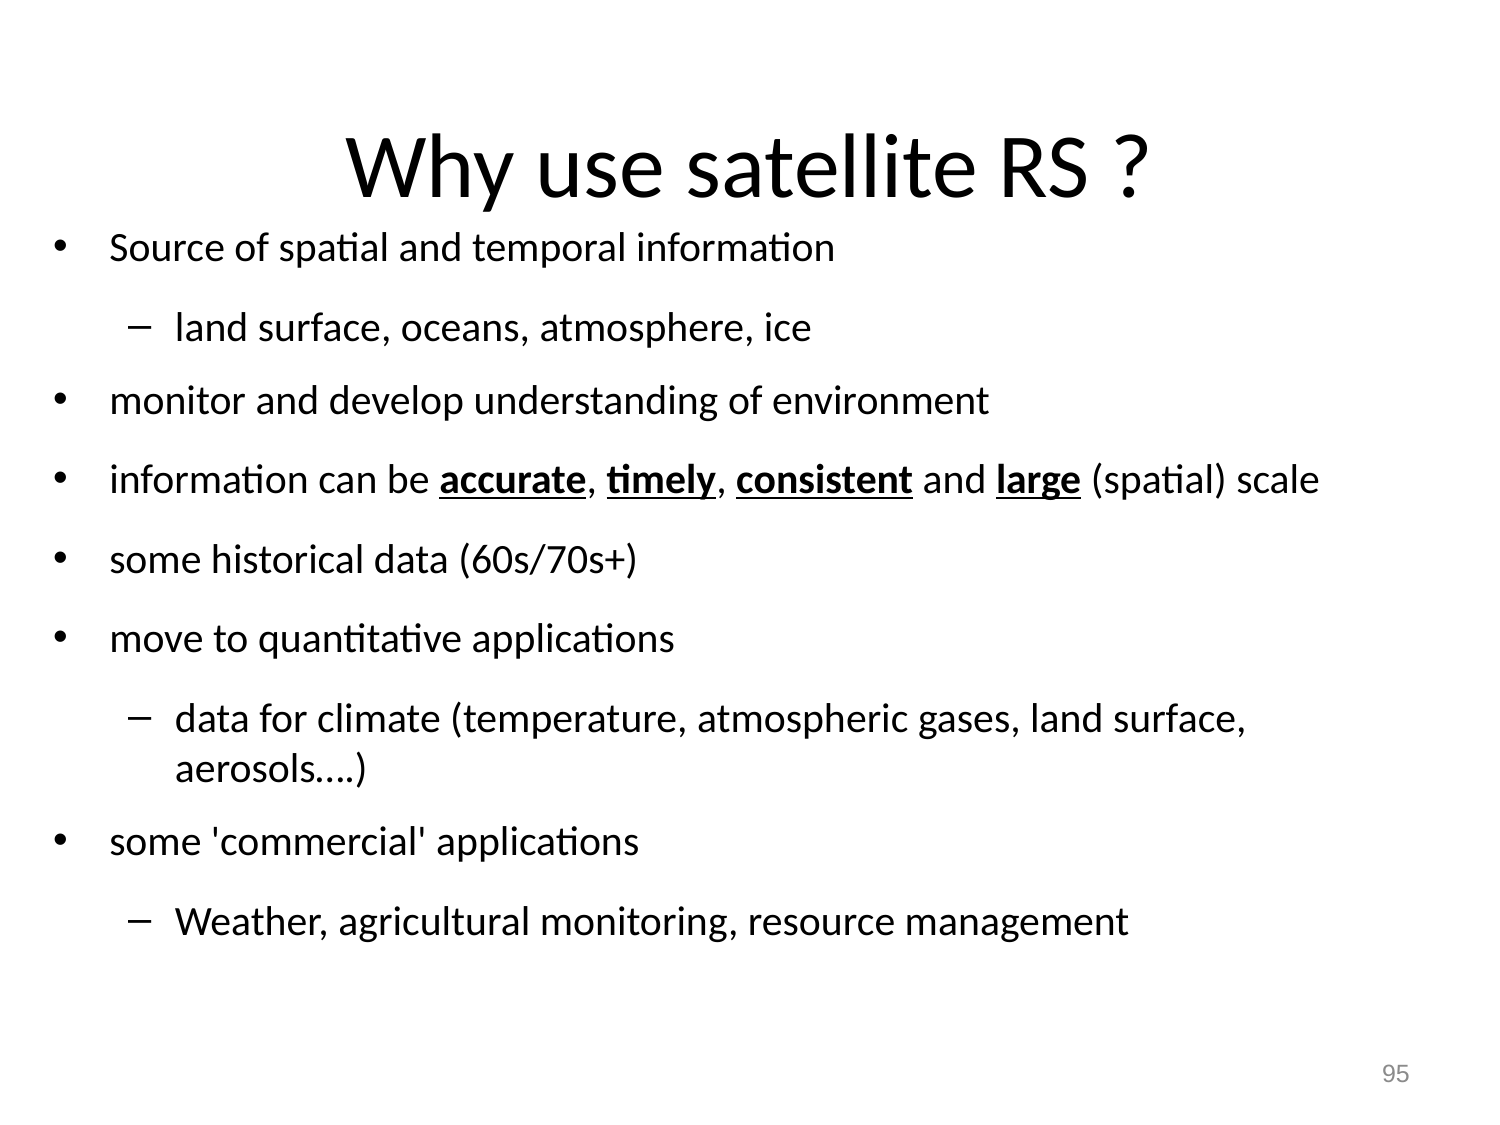

# Why use satellite RS ?
Source of spatial and temporal information
land surface, oceans, atmosphere, ice
monitor and develop understanding of environment
information can be accurate, timely, consistent and large (spatial) scale
some historical data (60s/70s+)
move to quantitative applications
data for climate (temperature, atmospheric gases, land surface, aerosols….)
some 'commercial' applications
Weather, agricultural monitoring, resource management
95